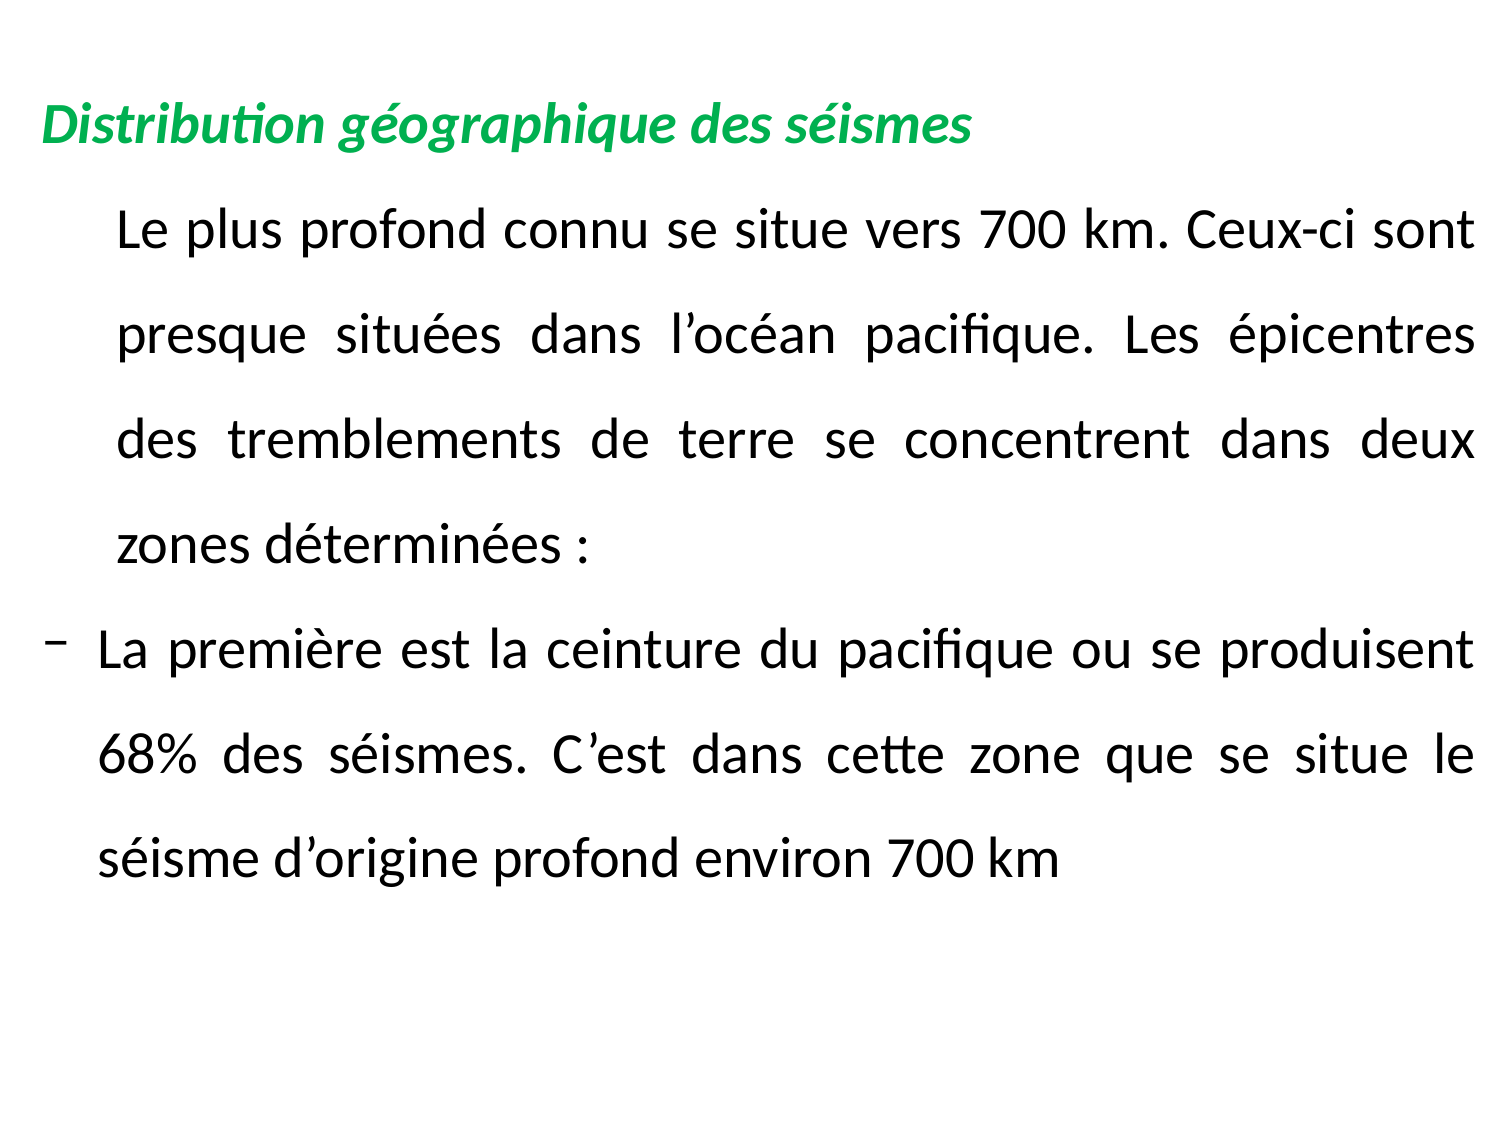

Distribution géographique des séismes
Le plus profond connu se situe vers 700 km. Ceux-ci sont presque situées dans l’océan pacifique. Les épicentres des tremblements de terre se concentrent dans deux zones déterminées :
La première est la ceinture du pacifique ou se produisent 68% des séismes. C’est dans cette zone que se situe le séisme d’origine profond environ 700 km